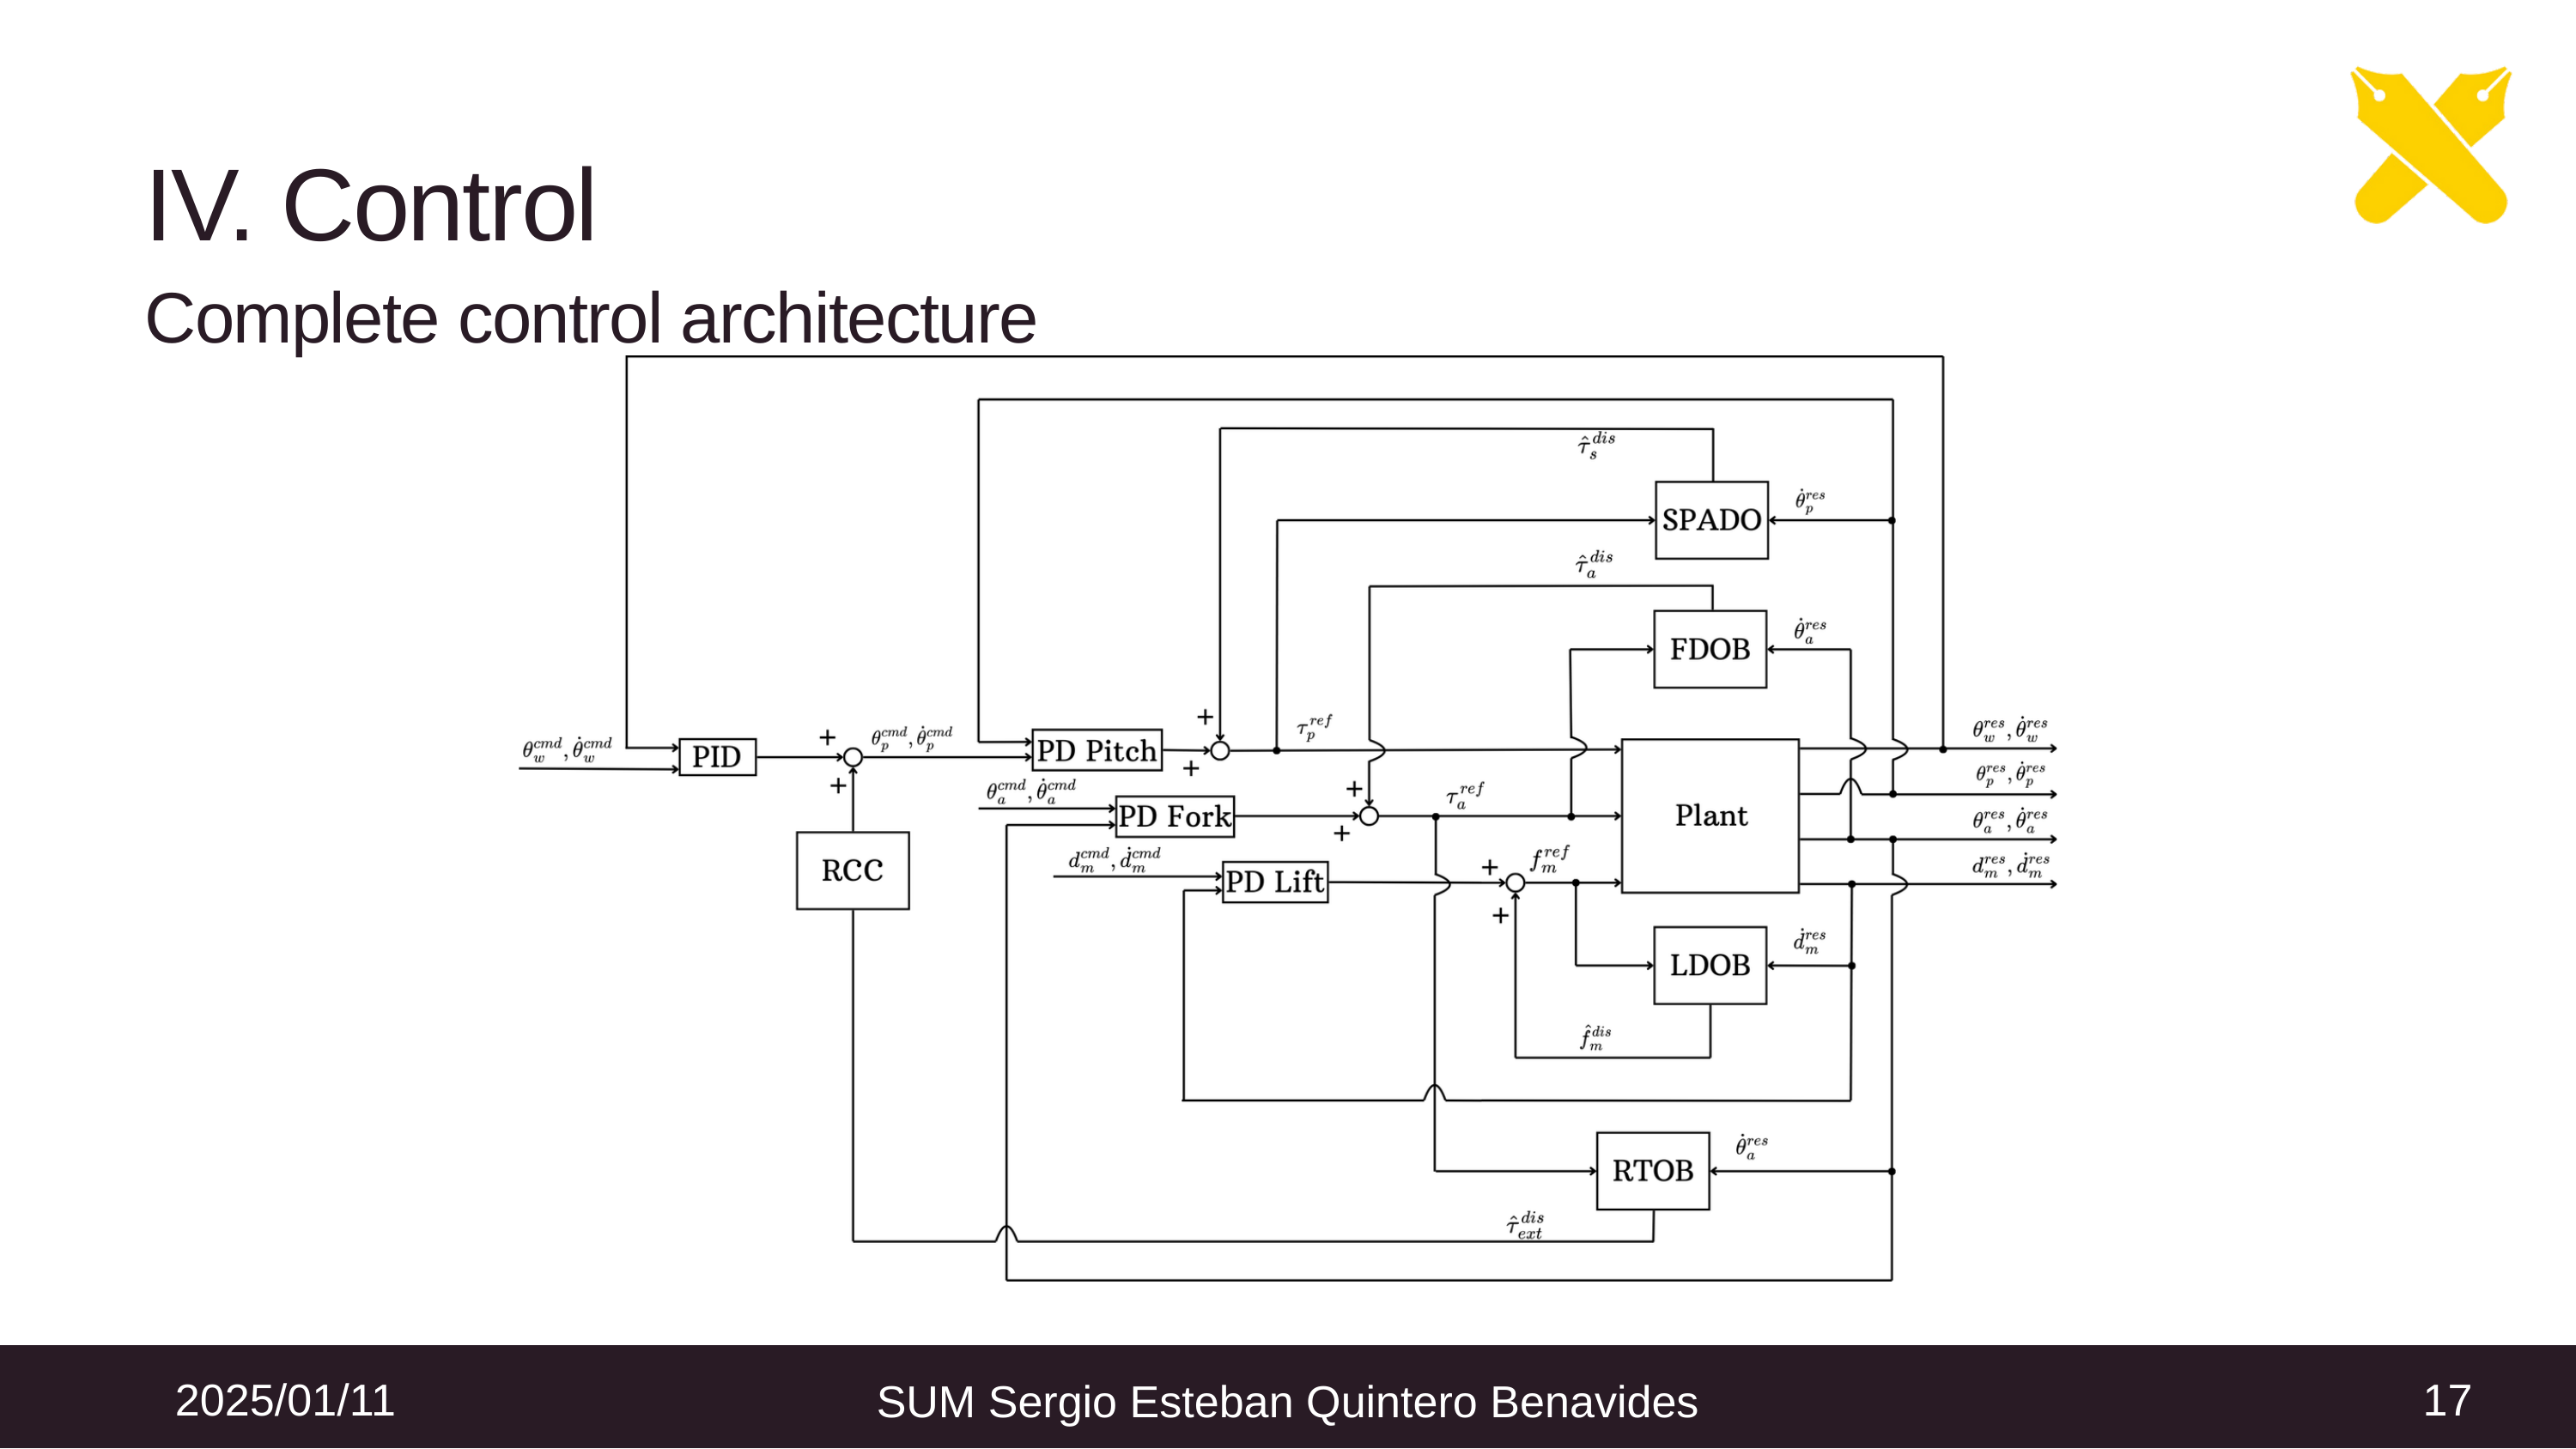

IV. Control
Complete control architecture

2025/01/11
17
SUM Sergio Esteban Quintero Benavides